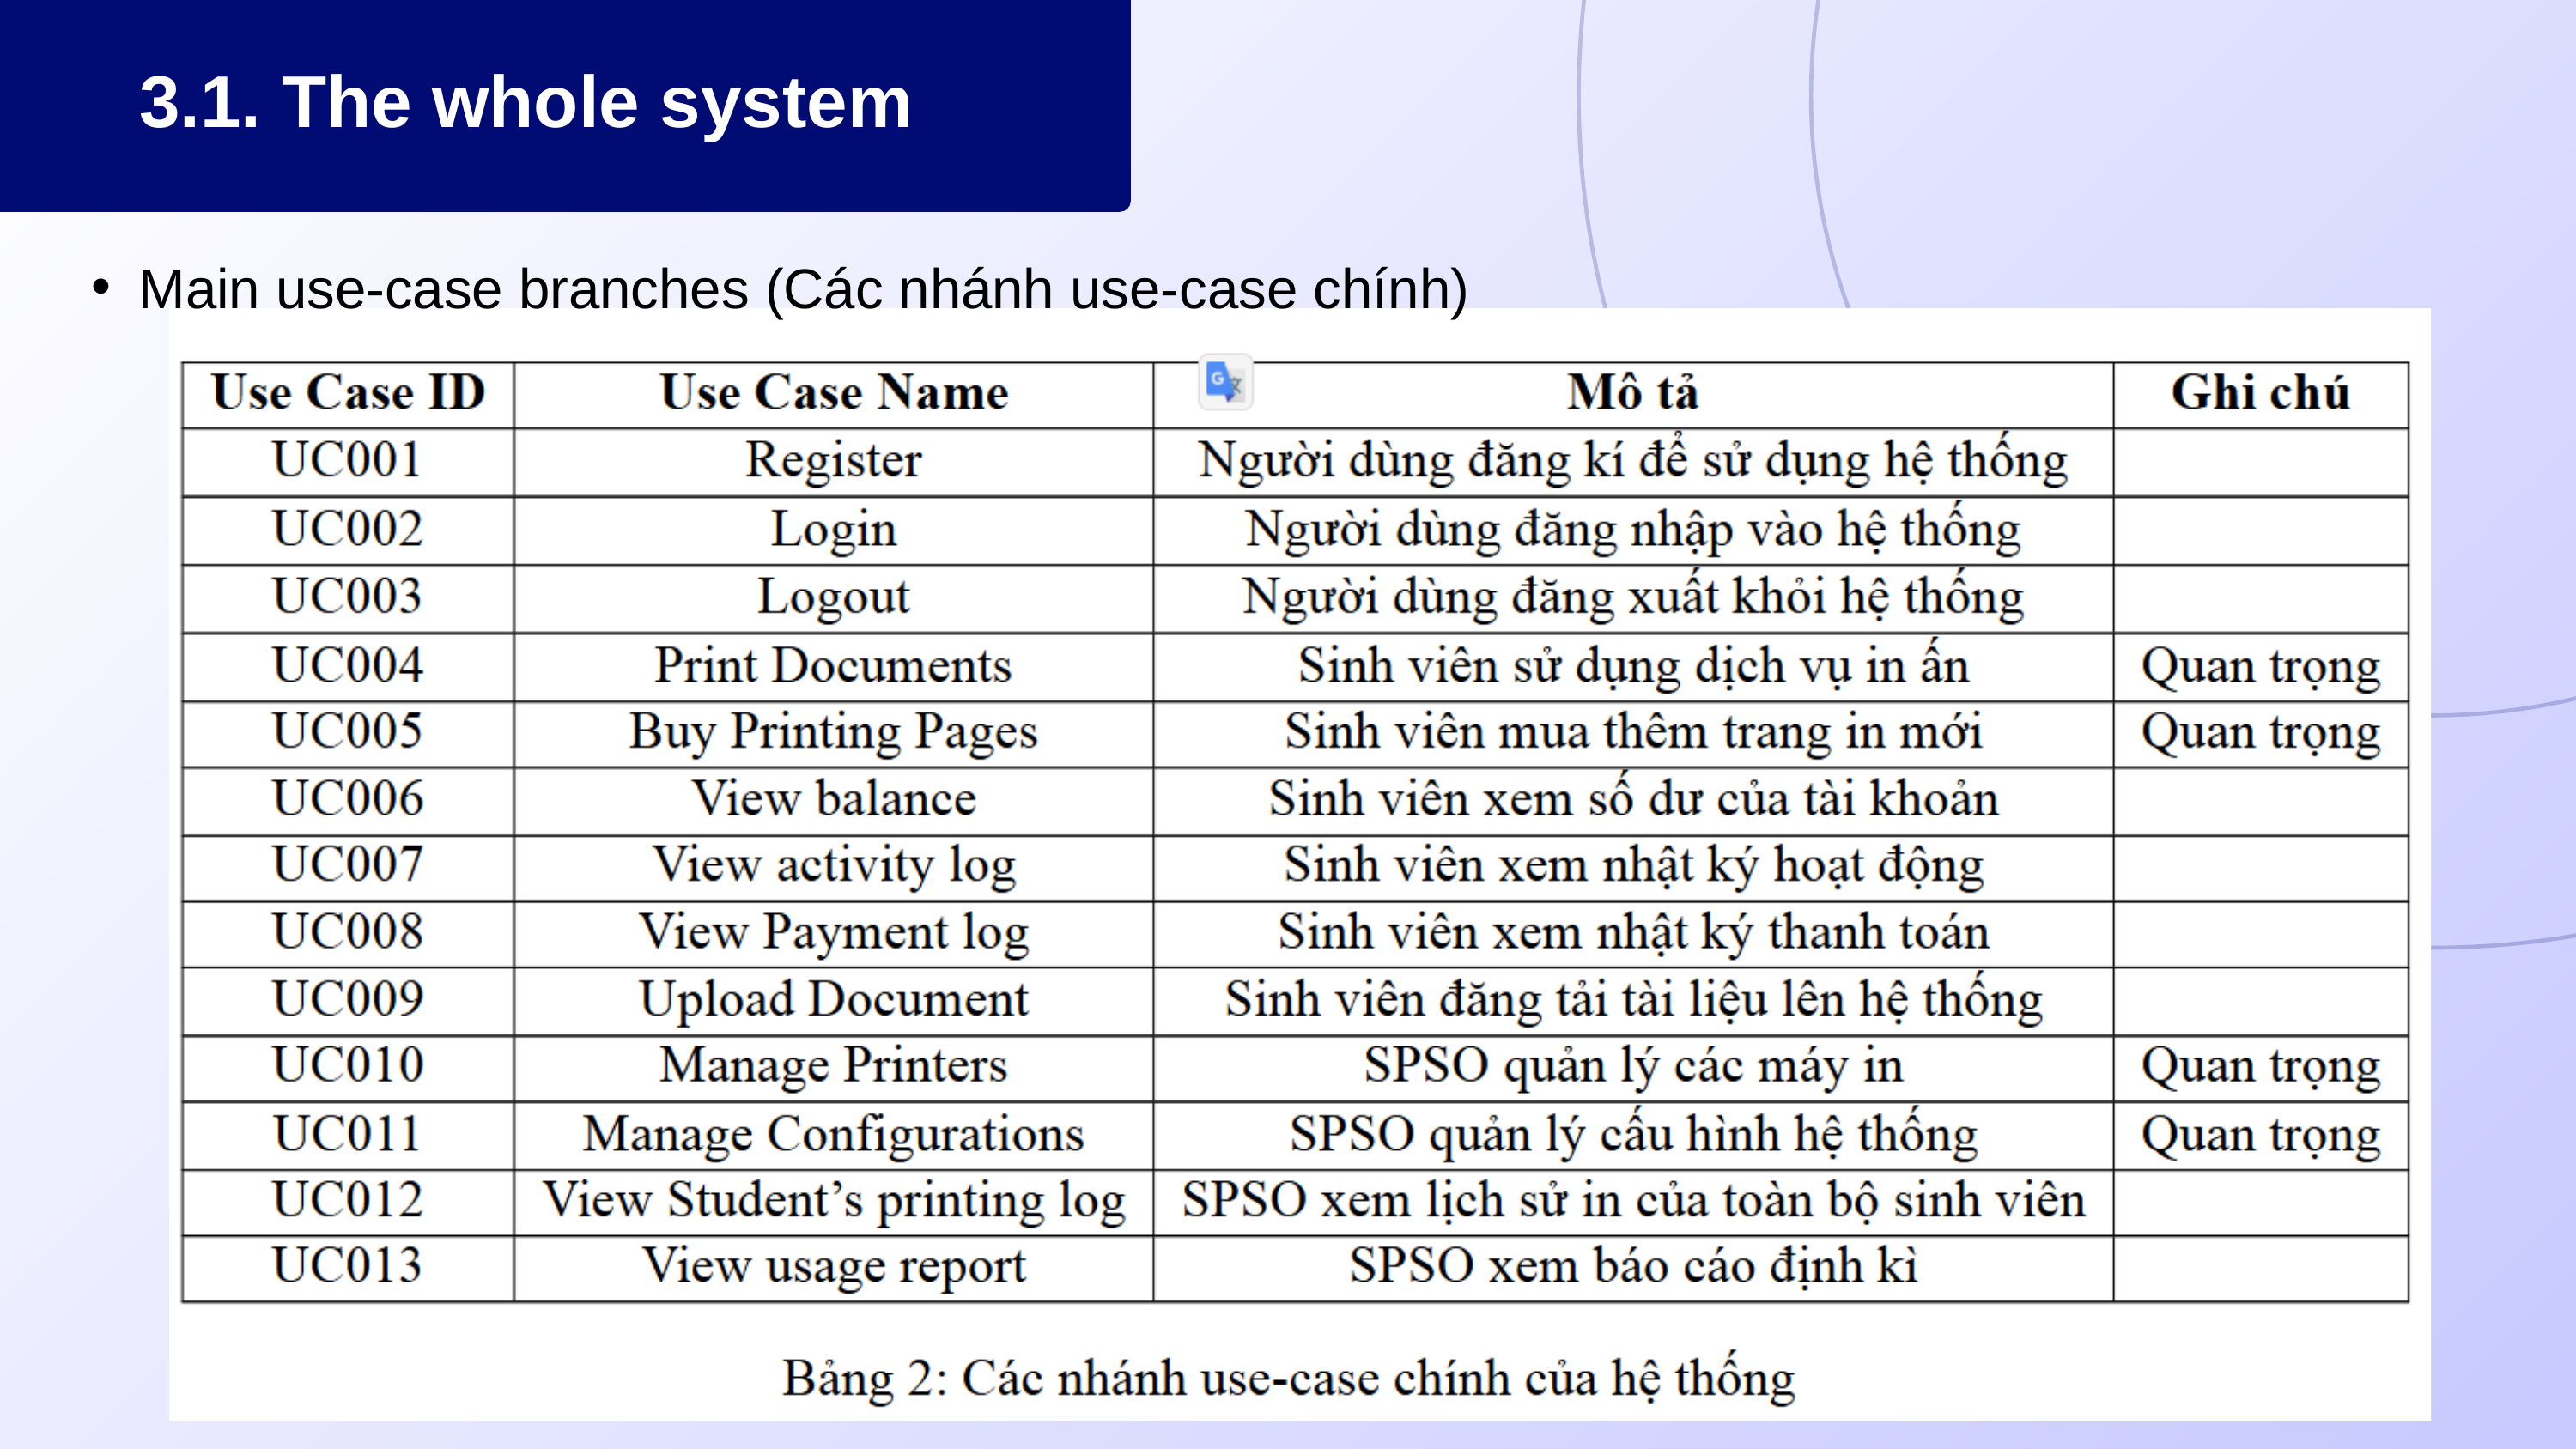

3.1. The whole system
Main use-case branches (Các nhánh use-case chính)